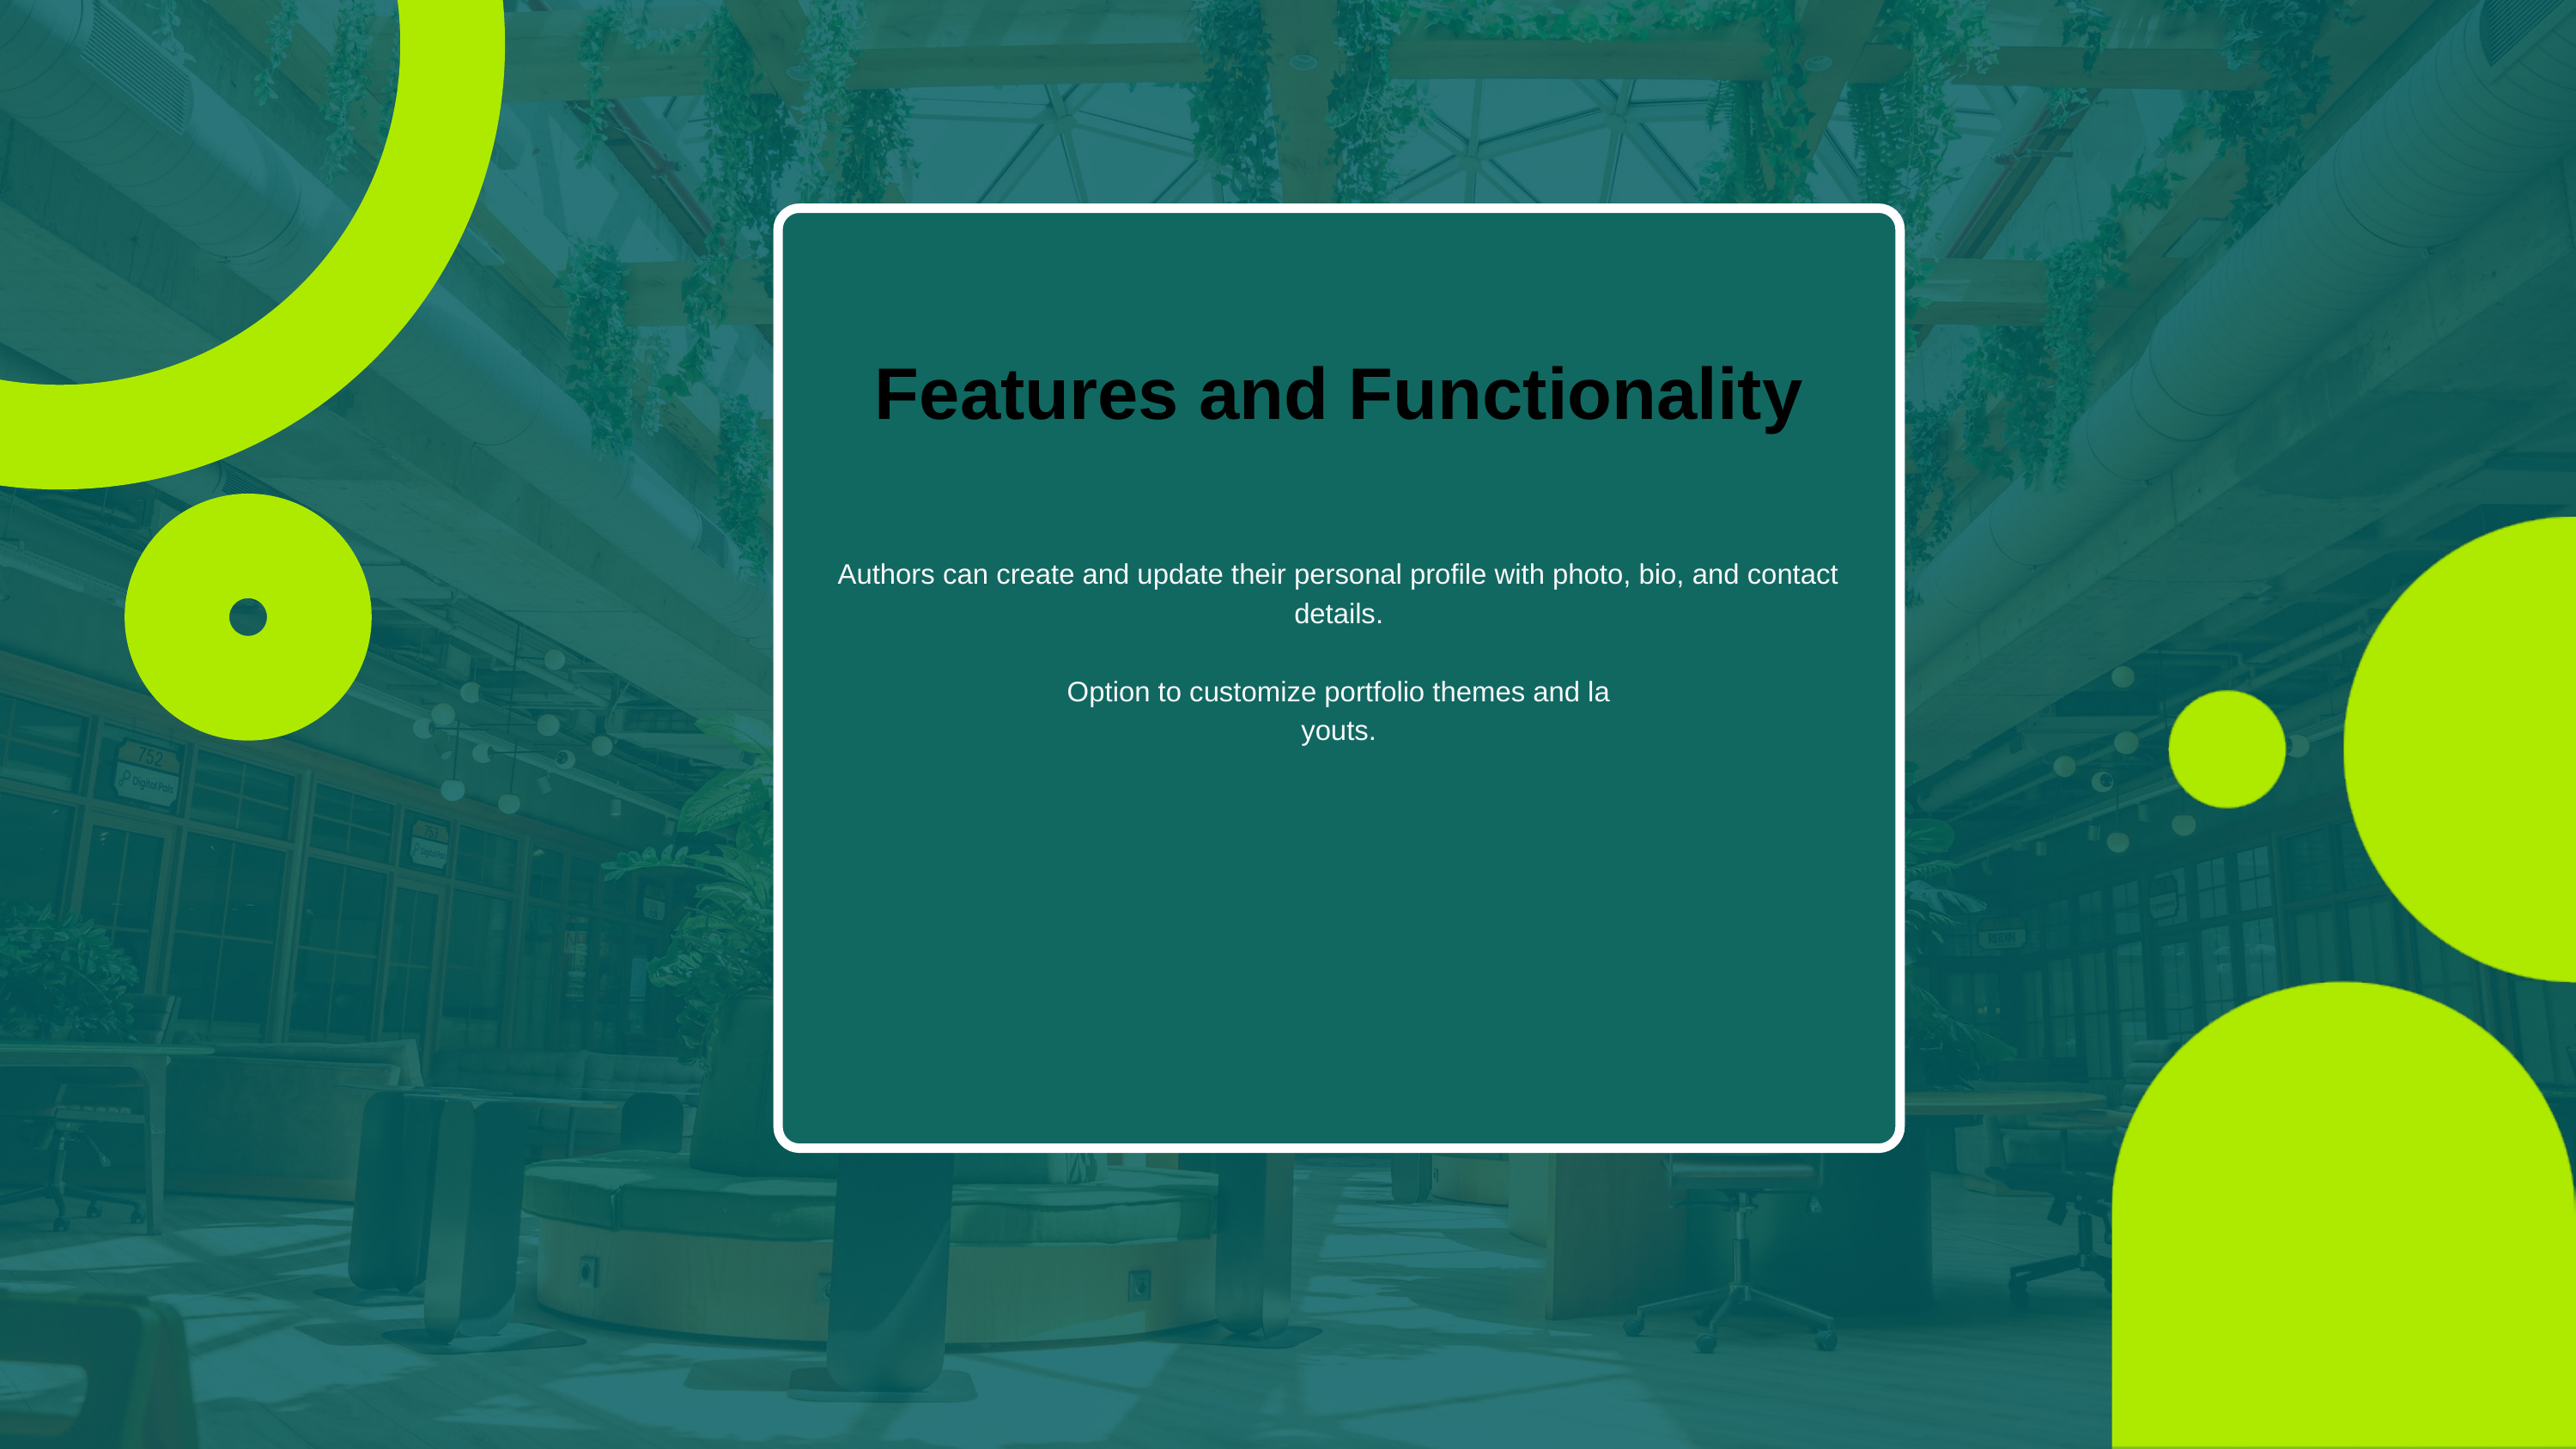

Features and Functionality

Authors can create and update their personal profile with photo, bio, and contact details.

Option to customize portfolio themes and la
youts.